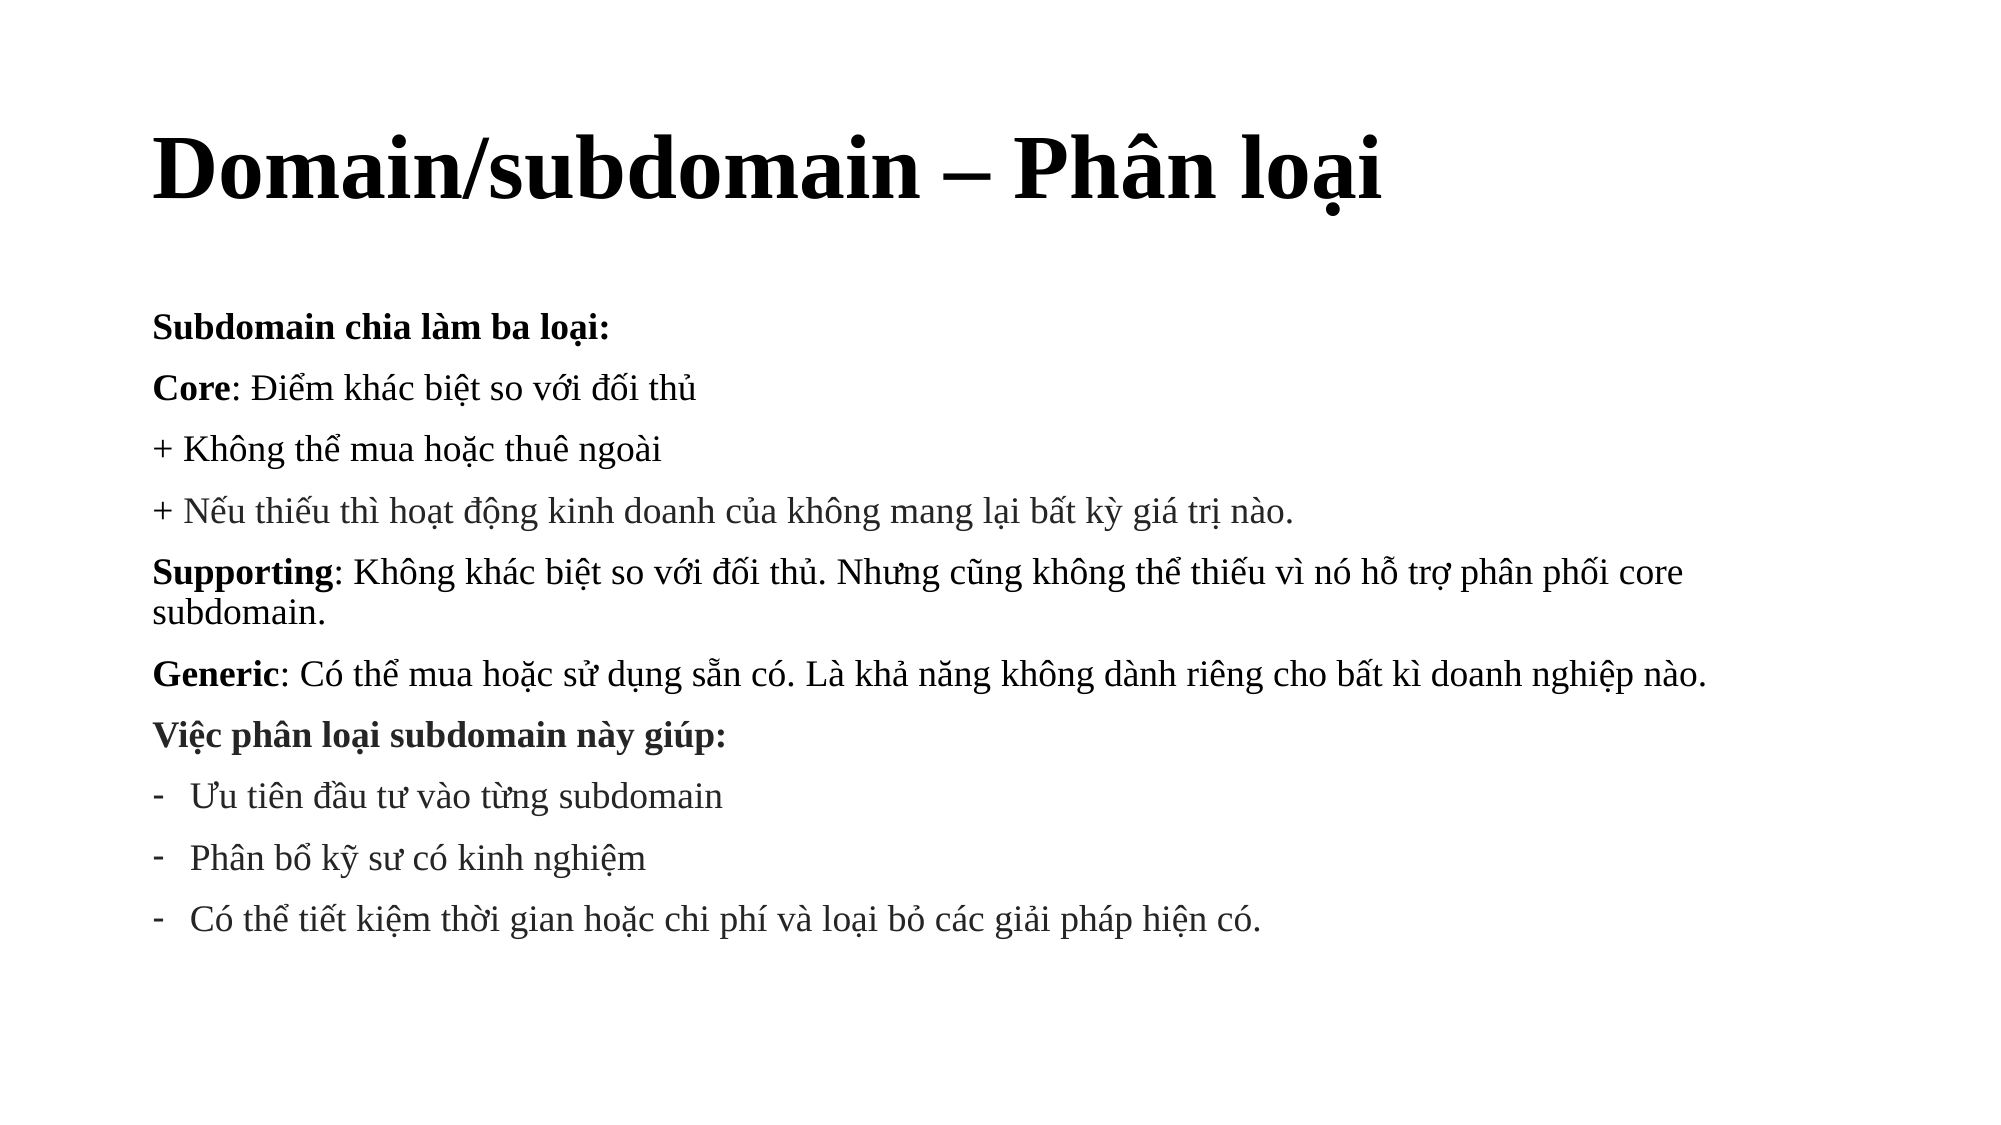

# Domain/subdomain – Phân loại
Subdomain chia làm ba loại:
Core: Điểm khác biệt so với đối thủ
+ Không thể mua hoặc thuê ngoài
+ Nếu thiếu thì hoạt động kinh doanh của không mang lại bất kỳ giá trị nào.
Supporting: Không khác biệt so với đối thủ. Nhưng cũng không thể thiếu vì nó hỗ trợ phân phối core subdomain.
Generic: Có thể mua hoặc sử dụng sẵn có. Là khả năng không dành riêng cho bất kì doanh nghiệp nào.
Việc phân loại subdomain này giúp:
Ưu tiên đầu tư vào từng subdomain
Phân bổ kỹ sư có kinh nghiệm
Có thể tiết kiệm thời gian hoặc chi phí và loại bỏ các giải pháp hiện có.